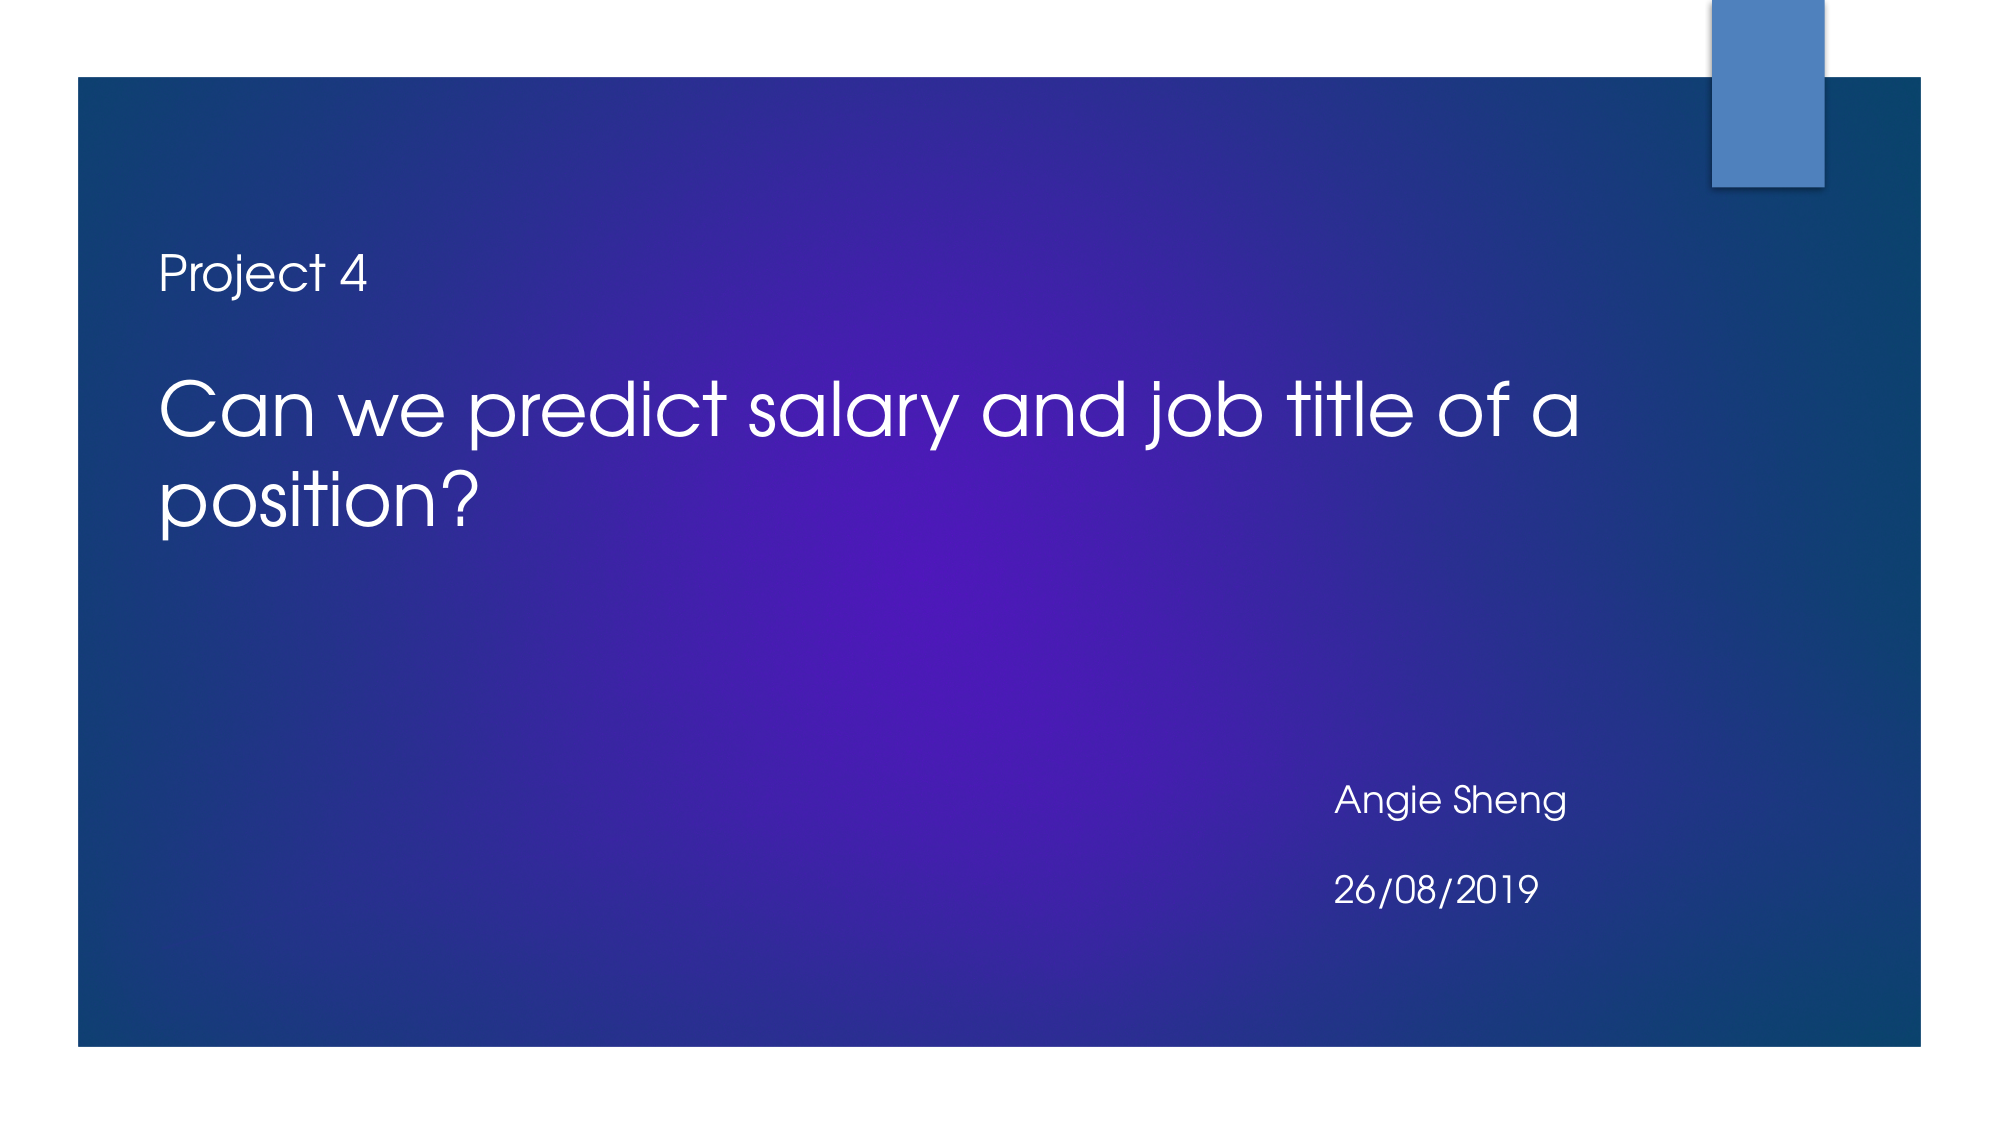

Project 4

Can we predict salary and job title of a position?
Angie Sheng

26/08/2019